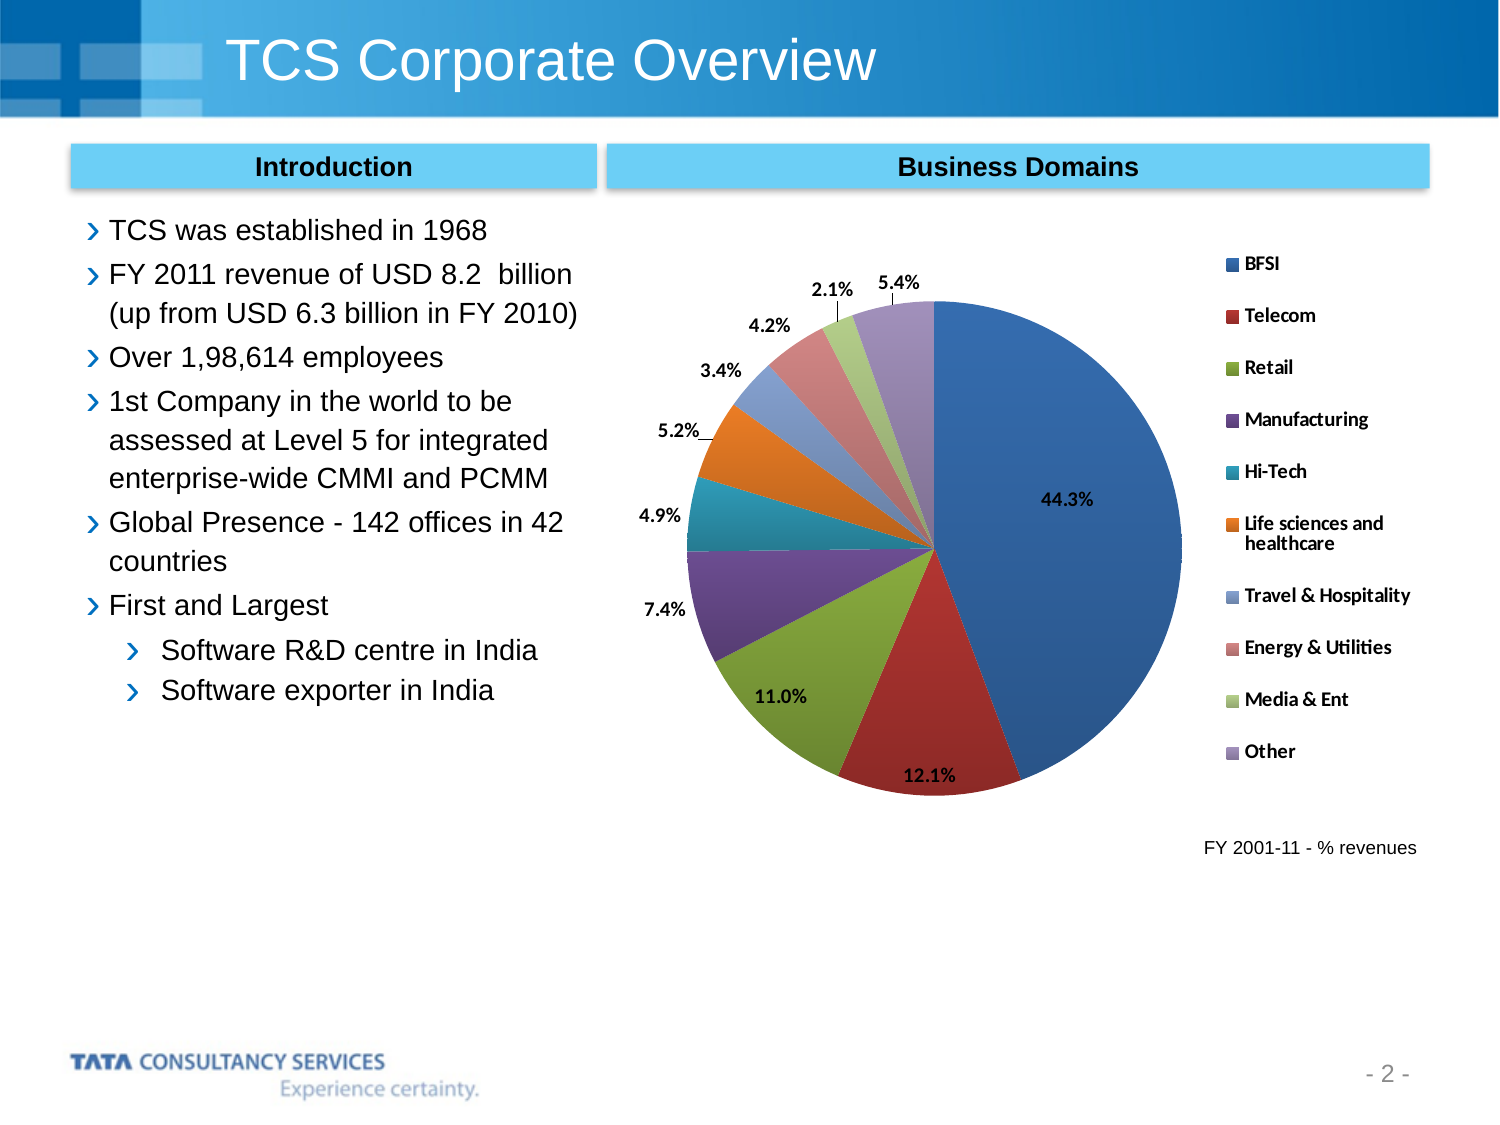

# TCS Corporate Overview
Introduction
Business Domains

### Chart

| Category |  |
|---|---|
| BFSI | 0.4430000000000001 |
| Telecom | 0.12100000000000002 |
| Retail | 0.11000000000000003 |
| Manufacturing | 0.07400000000000004 |
| Hi-Tech | 0.049000000000000085 |
| Life sciences and healthcare | 0.05200000000000004 |
| Travel & Hospitality | 0.034 |
| Energy & Utilities | 0.04200000000000003 |
| Media & Ent | 0.021000000000000015 |
| Other | 0.05400000000000004 |
TCS was established in 1968
FY 2011 revenue of USD 8.2  billion (up from USD 6.3 billion in FY 2010)
Over 1,98,614 employees
1st Company in the world to be assessed at Level 5 for integrated enterprise-wide CMMI and PCMM
Global Presence - 142 offices in 42 countries
First and Largest
Software R&D centre in India
Software exporter in India

FY 2001-11 - % revenues
- 2 -